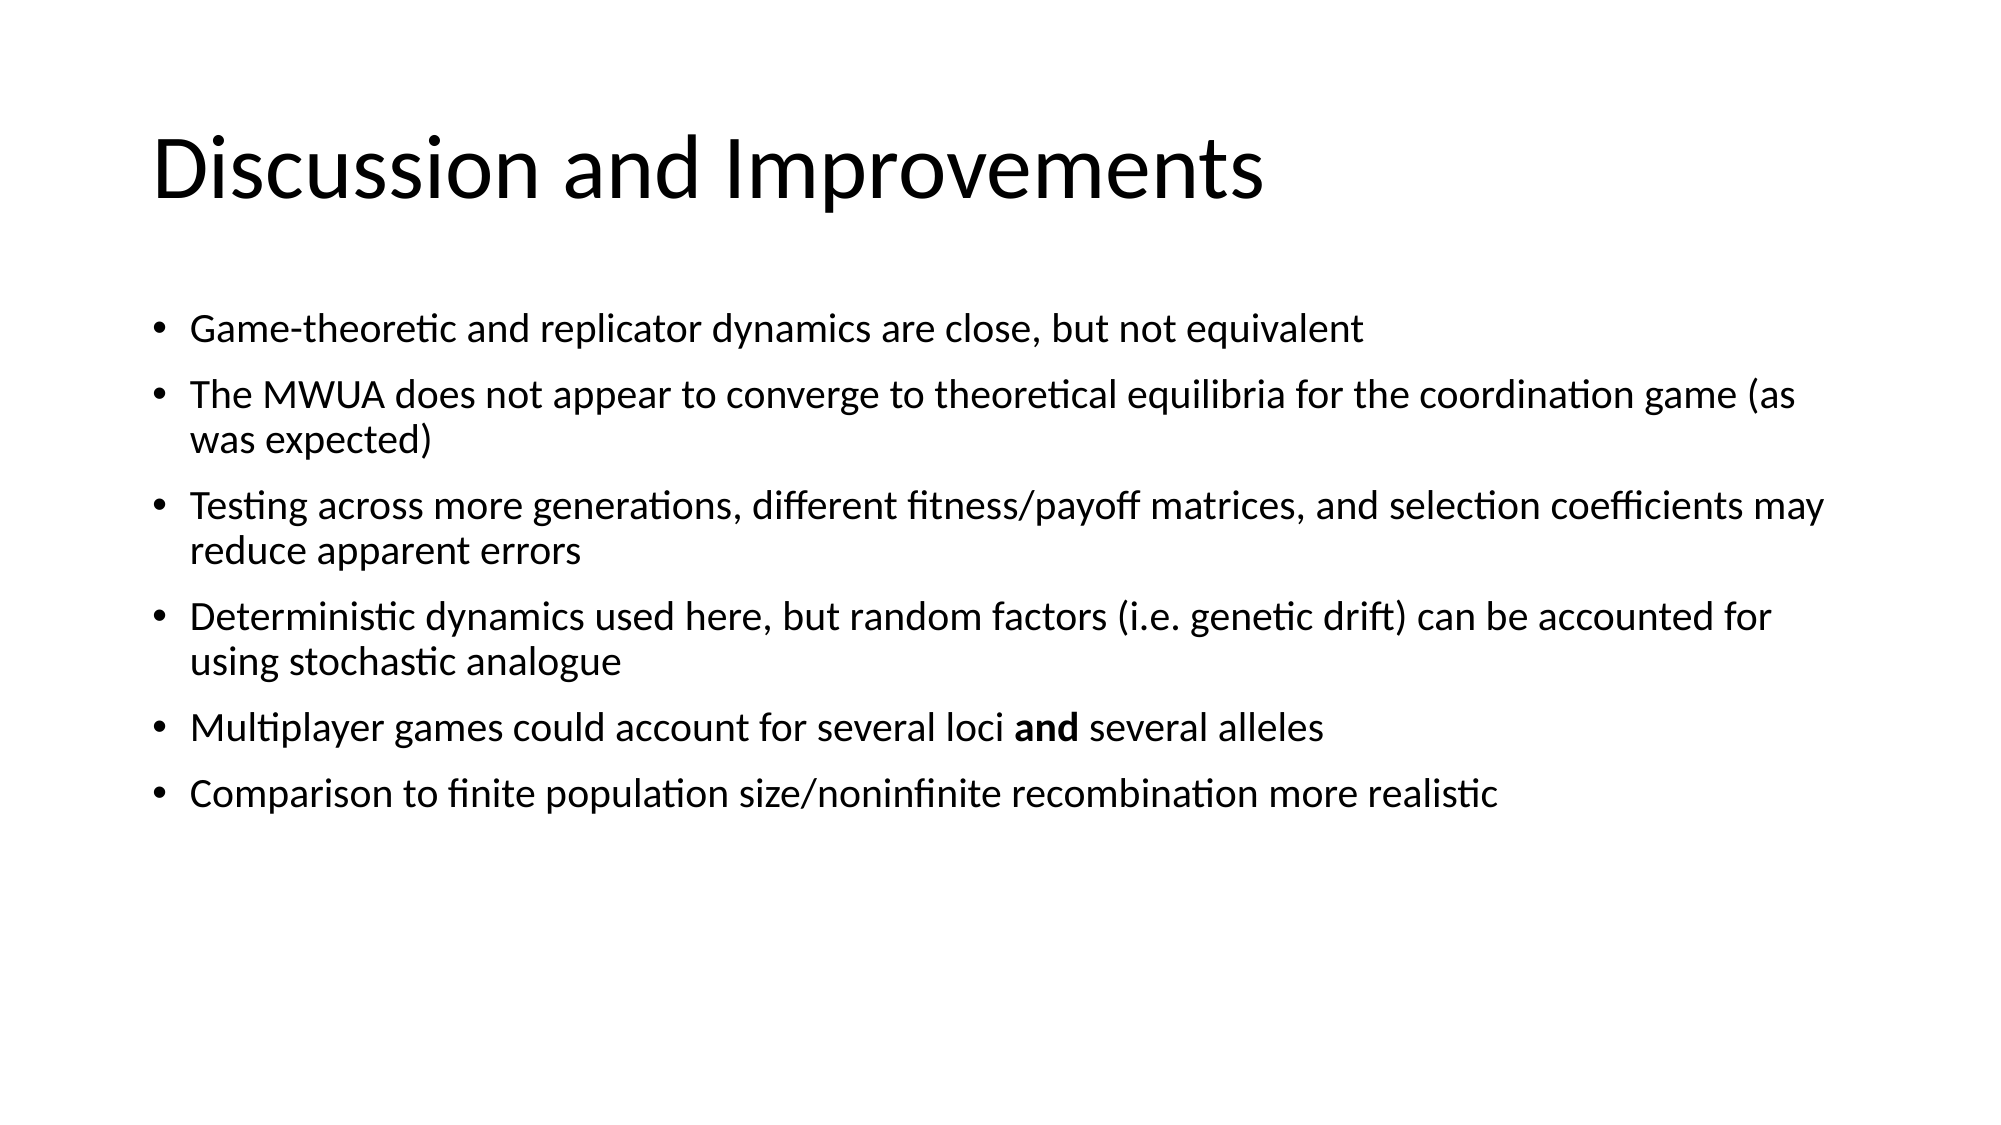

# Discussion and Improvements
Game-theoretic and replicator dynamics are close, but not equivalent
The MWUA does not appear to converge to theoretical equilibria for the coordination game (as was expected)
Testing across more generations, different fitness/payoff matrices, and selection coefficients may reduce apparent errors
Deterministic dynamics used here, but random factors (i.e. genetic drift) can be accounted for using stochastic analogue
Multiplayer games could account for several loci and several alleles
Comparison to finite population size/noninfinite recombination more realistic